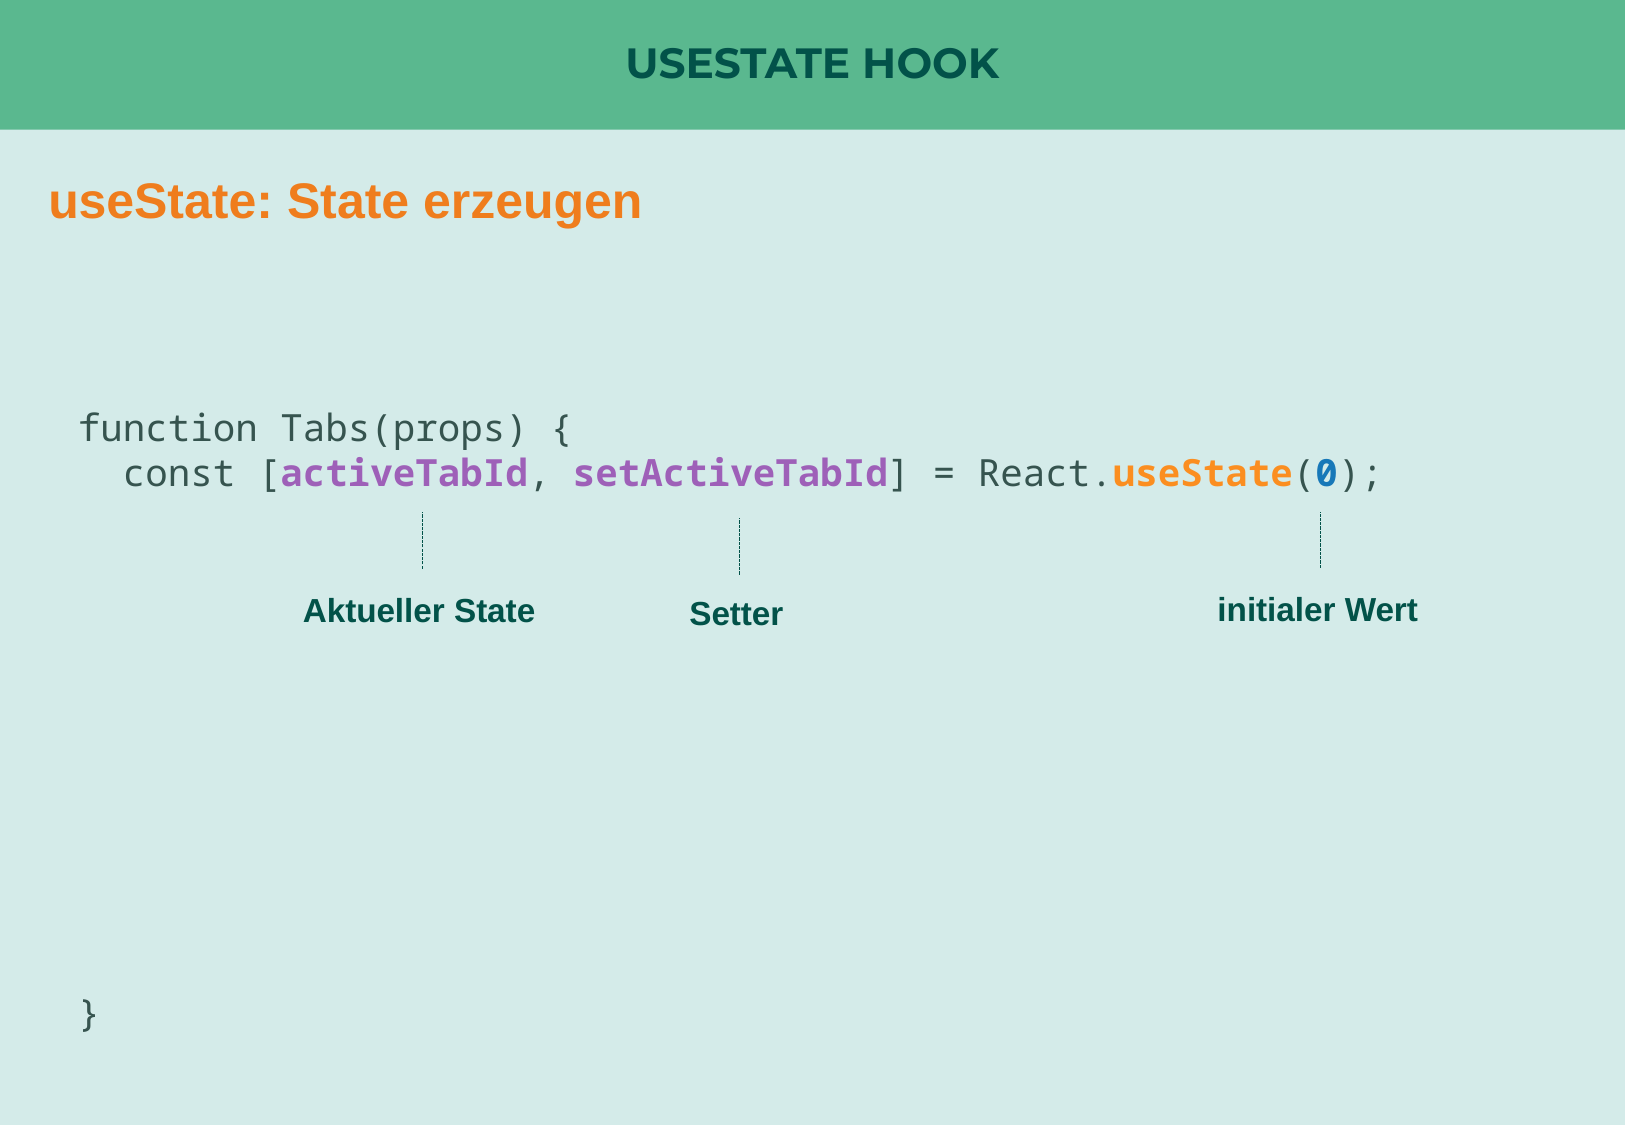

# useState Hook
useState: State erzeugen

function Tabs(props) {
  const [activeTabId, setActiveTabId] = React.useState(0);

}

initialer Wert
Aktueller State
Setter
Beispiel: ChatPage oder Tabs

Beispiel: UserStatsPage für fetch ?